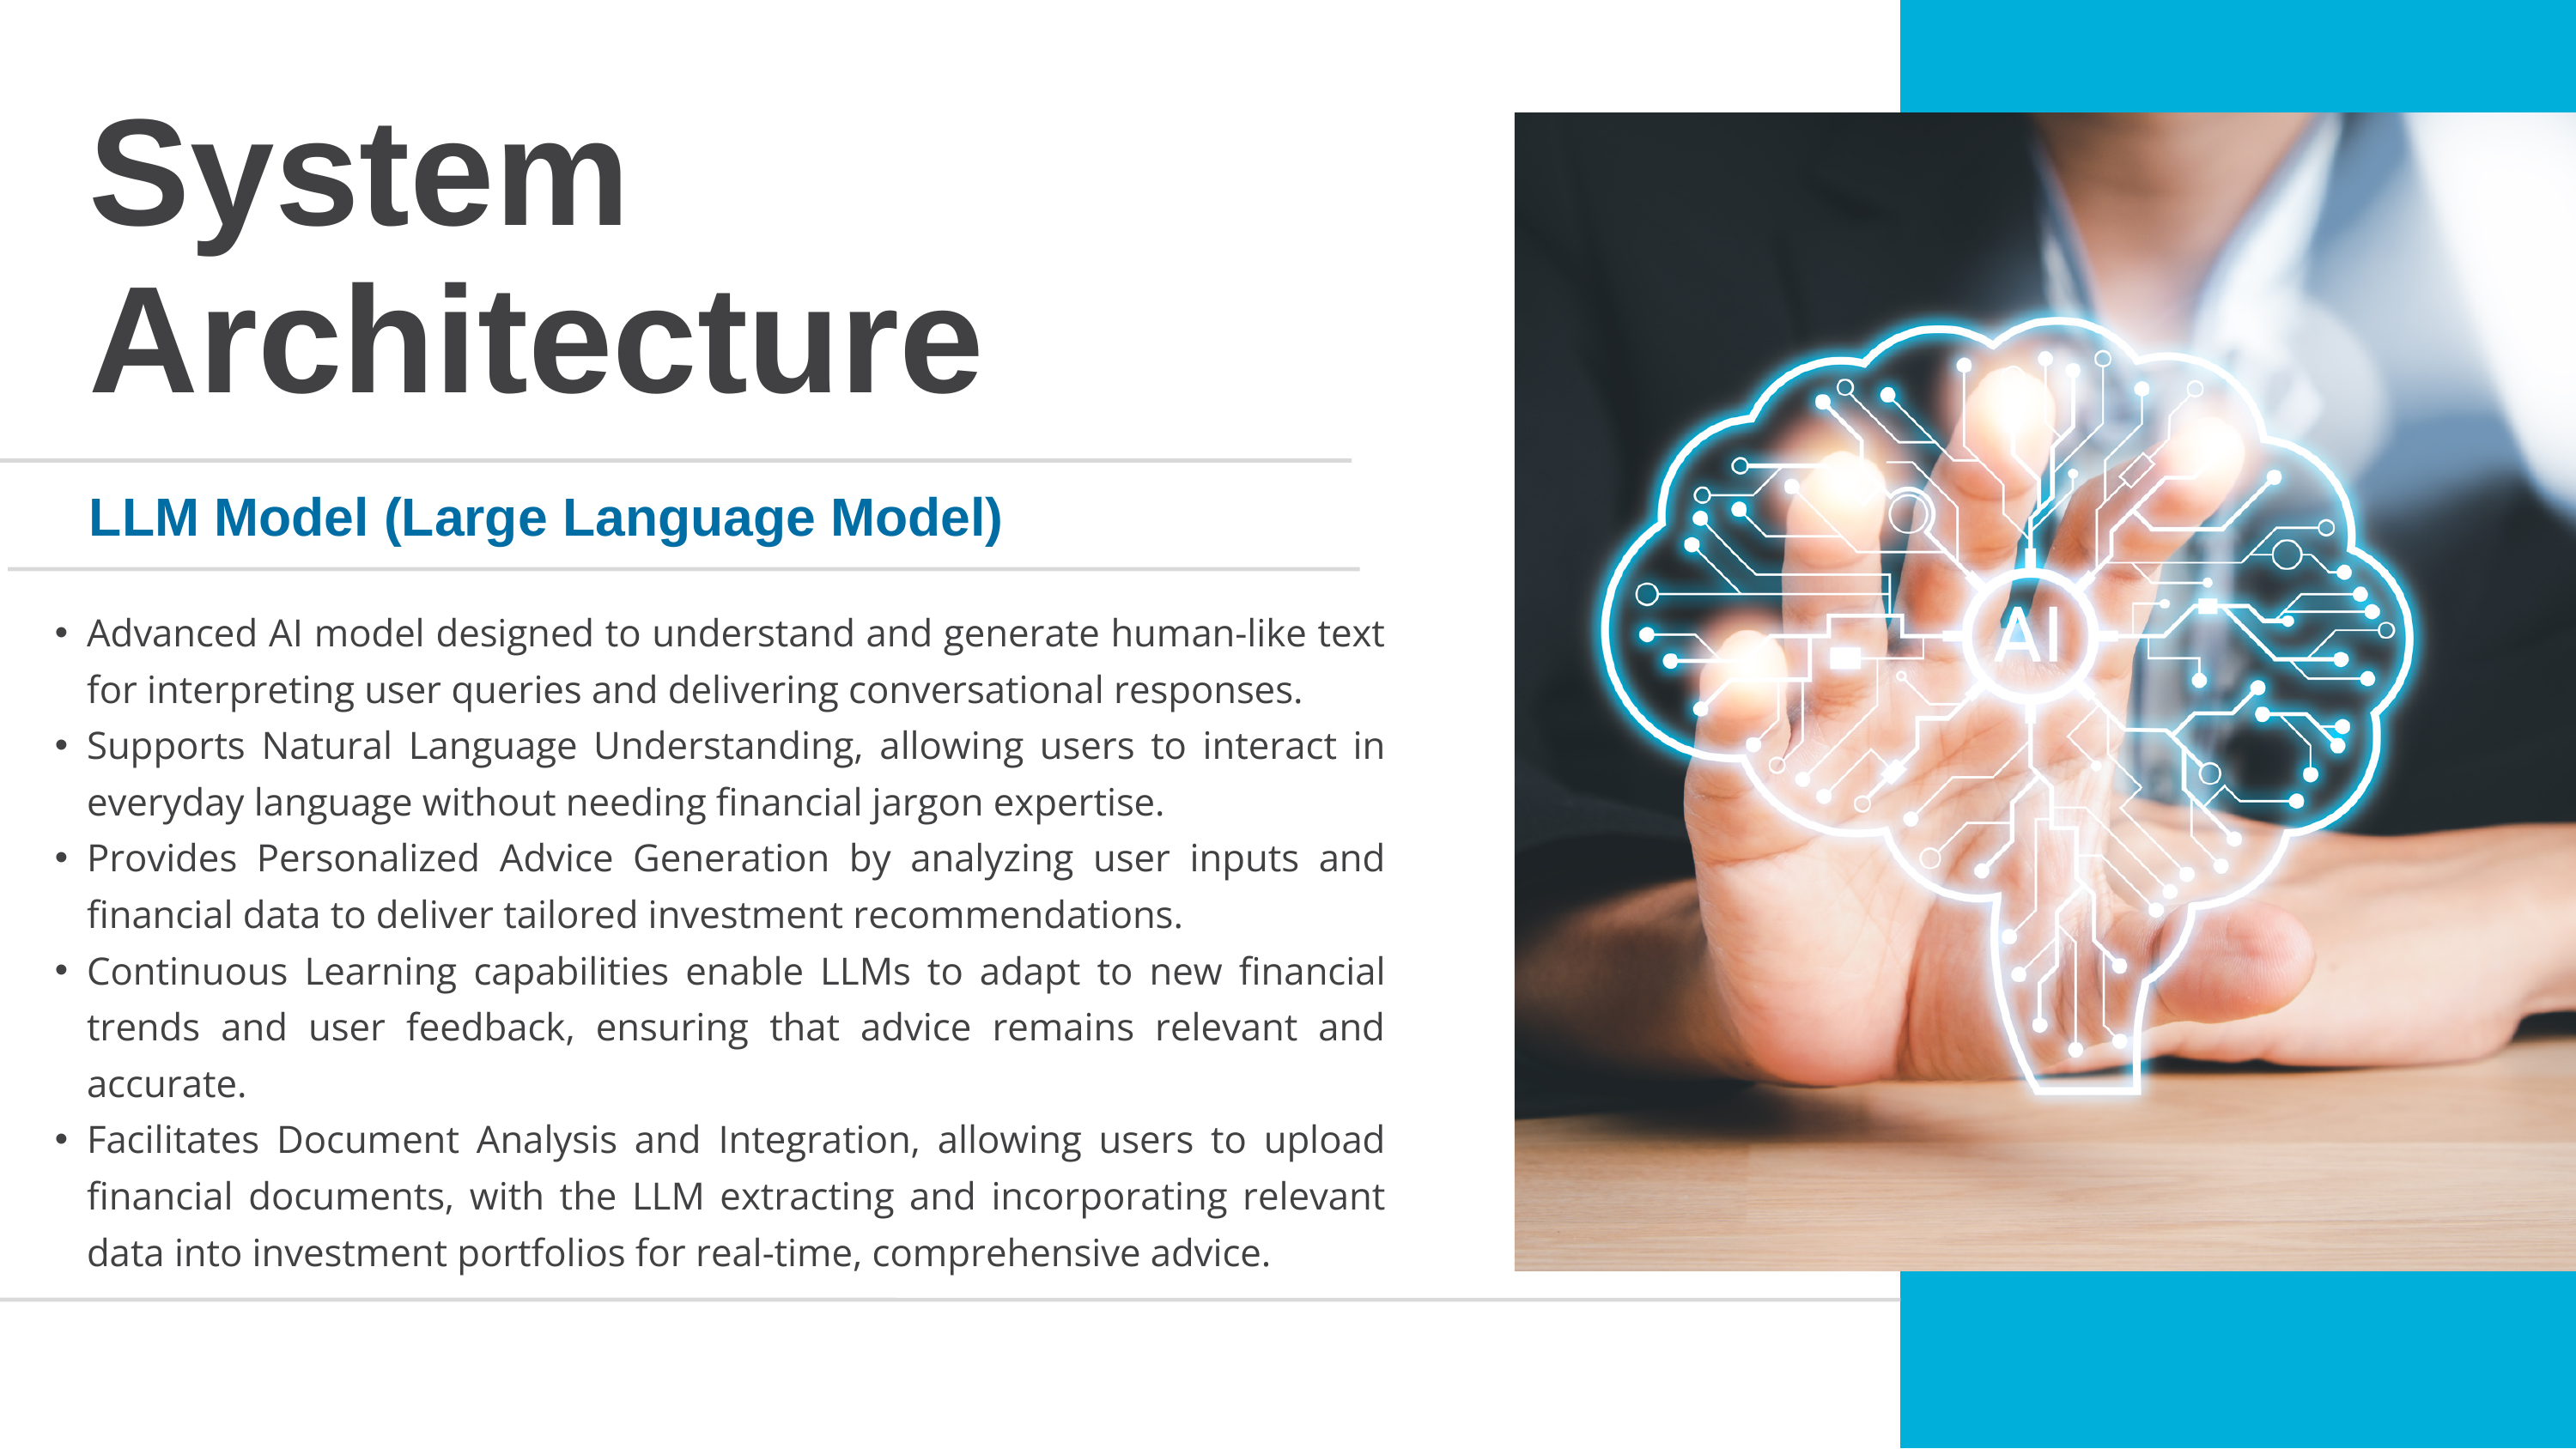

System Architecture

LLM Model (Large Language Model)

Advanced AI model designed to understand and generate human-like text for interpreting user queries and delivering conversational responses.
Supports Natural Language Understanding, allowing users to interact in everyday language without needing financial jargon expertise.
Provides Personalized Advice Generation by analyzing user inputs and financial data to deliver tailored investment recommendations.
Continuous Learning capabilities enable LLMs to adapt to new financial trends and user feedback, ensuring that advice remains relevant and accurate.
Facilitates Document Analysis and Integration, allowing users to upload financial documents, with the LLM extracting and incorporating relevant data into investment portfolios for real-time, comprehensive advice.